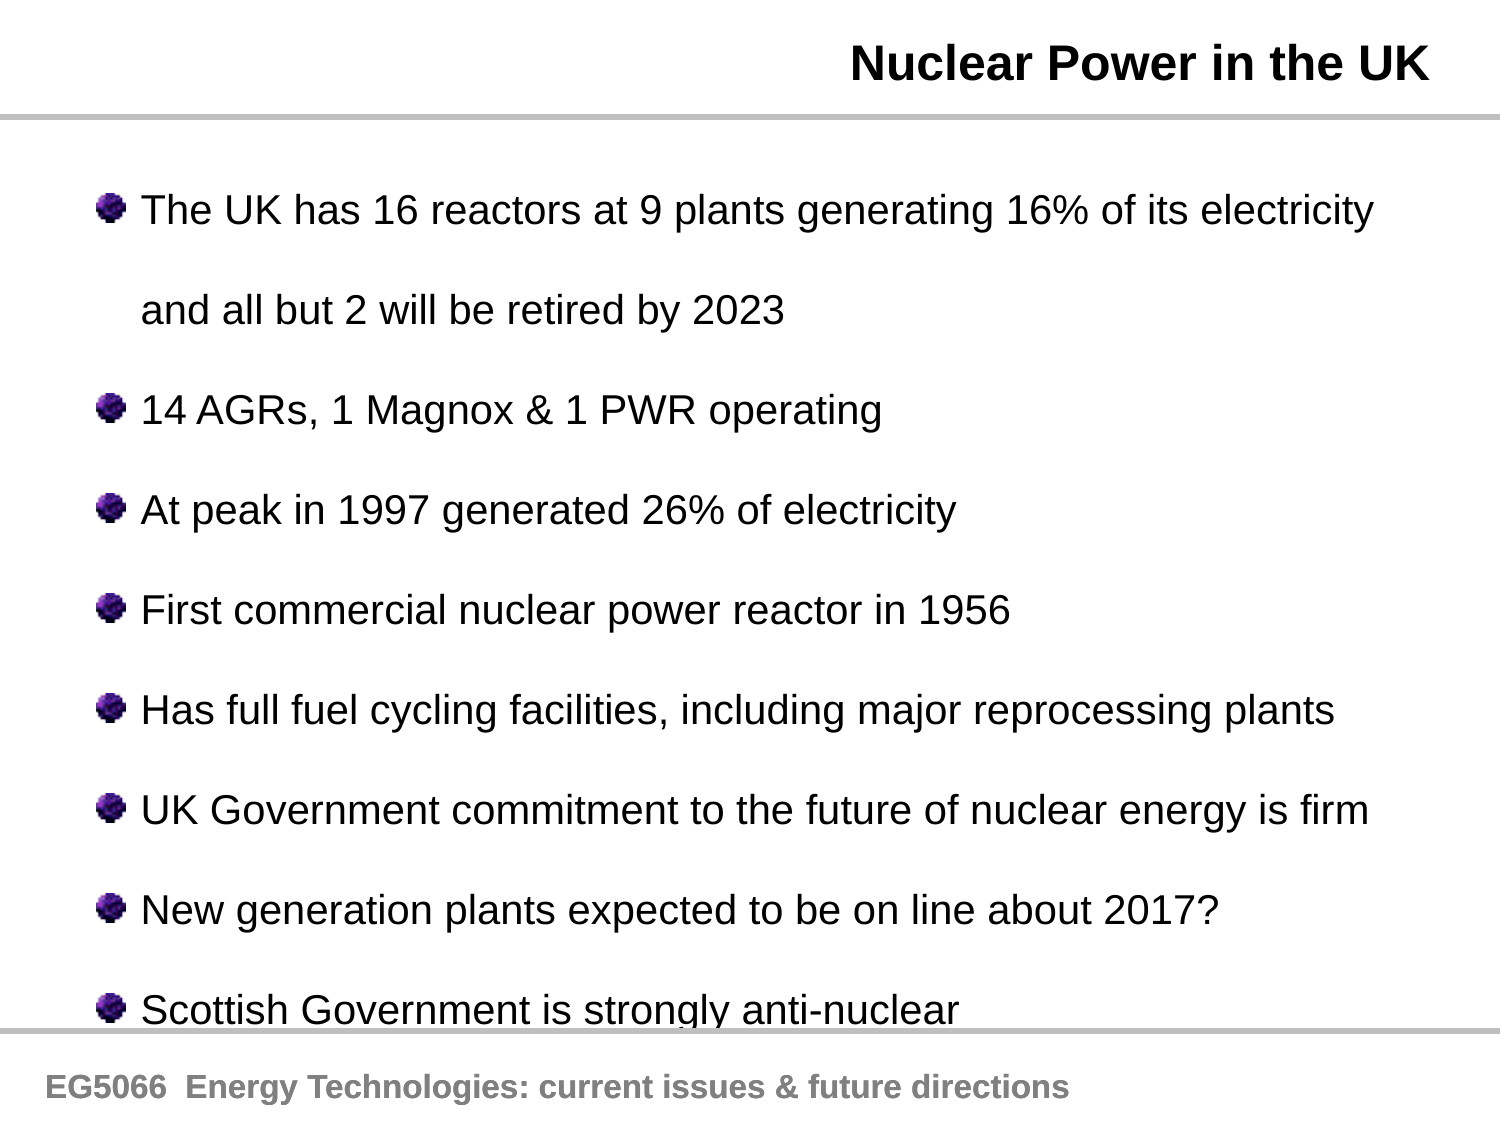

Nuclear Power in the UK
The UK has 16 reactors at 9 plants generating 16% of its electricity and all but 2 will be retired by 2023
14 AGRs, 1 Magnox & 1 PWR operating
At peak in 1997 generated 26% of electricity
First commercial nuclear power reactor in 1956
Has full fuel cycling facilities, including major reprocessing plants
UK Government commitment to the future of nuclear energy is firm
New generation plants expected to be on line about 2017?
Scottish Government is strongly anti-nuclear
EG5066  Energy Technologies: current issues & future directions